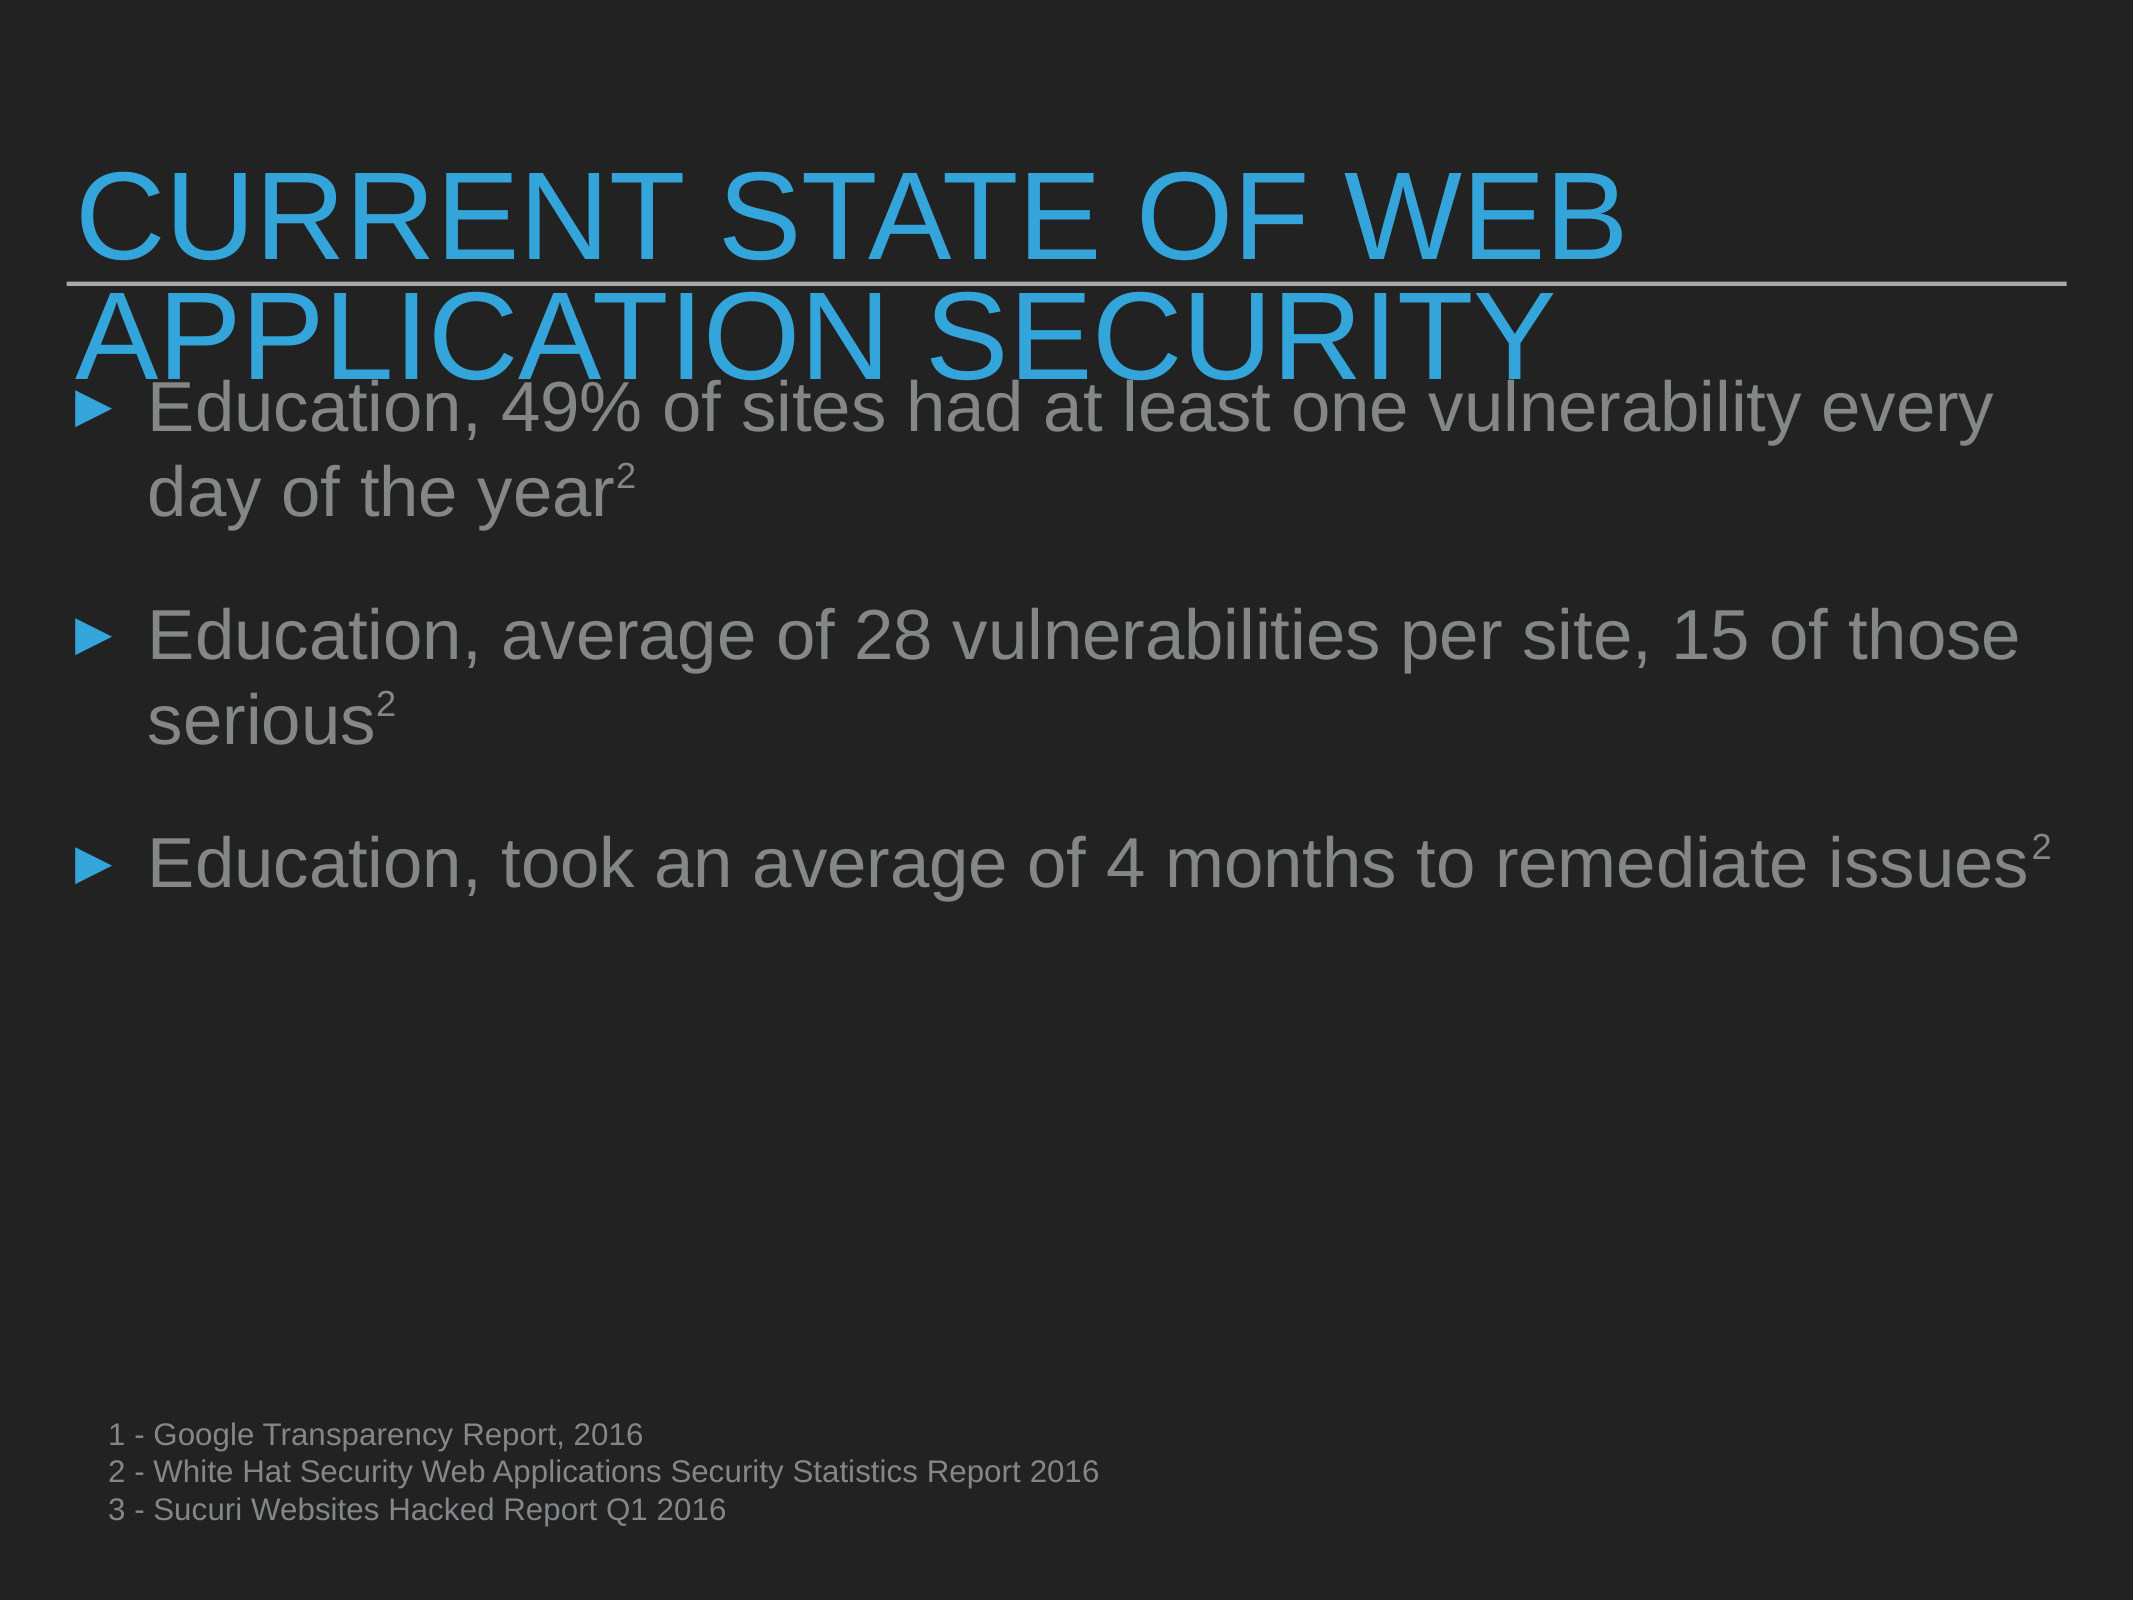

# Current State of Web Application security
Education, 49% of sites had at least one vulnerability every day of the year2
Education, average of 28 vulnerabilities per site, 15 of those serious2
Education, took an average of 4 months to remediate issues2
1 - Google Transparency Report, 2016
2 - White Hat Security Web Applications Security Statistics Report 2016
3 - Sucuri Websites Hacked Report Q1 2016